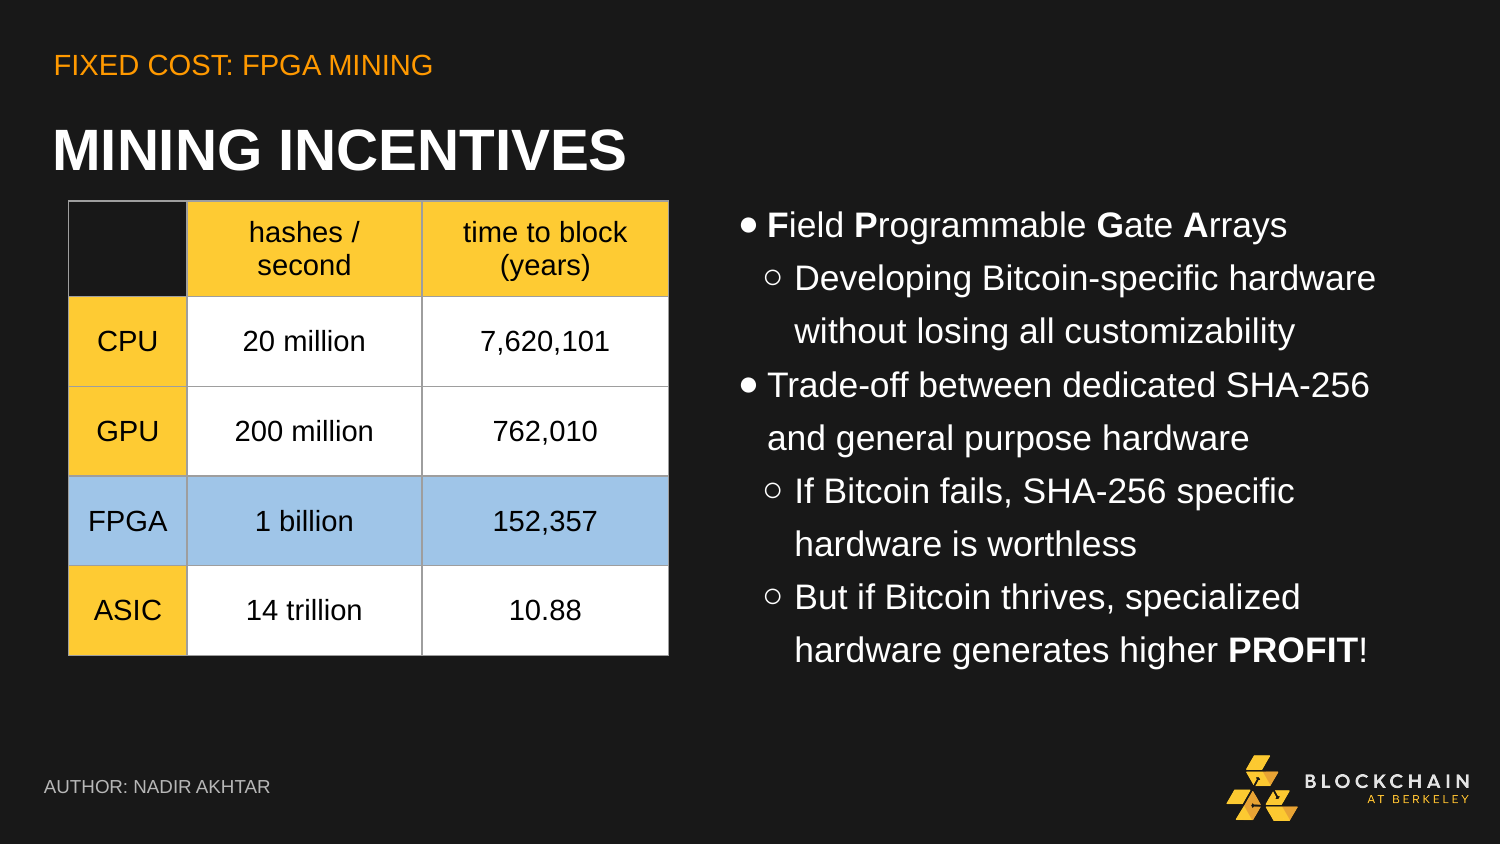

FIXED COST: FPGA MINING
MINING INCENTIVES
Field Programmable Gate Arrays
Developing Bitcoin-specific hardware without losing all customizability
Trade-off between dedicated SHA-256 and general purpose hardware
If Bitcoin fails, SHA-256 specific hardware is worthless
But if Bitcoin thrives, specialized hardware generates higher PROFIT!
|  | hashes / second | time to block (years) |
| --- | --- | --- |
| CPU | 20 million | 7,620,101 |
| GPU | 200 million | 762,010 |
| FPGA | 1 billion | 152,357 |
| ASIC | 14 trillion | 10.88 |

AUTHOR: NADIR AKHTAR